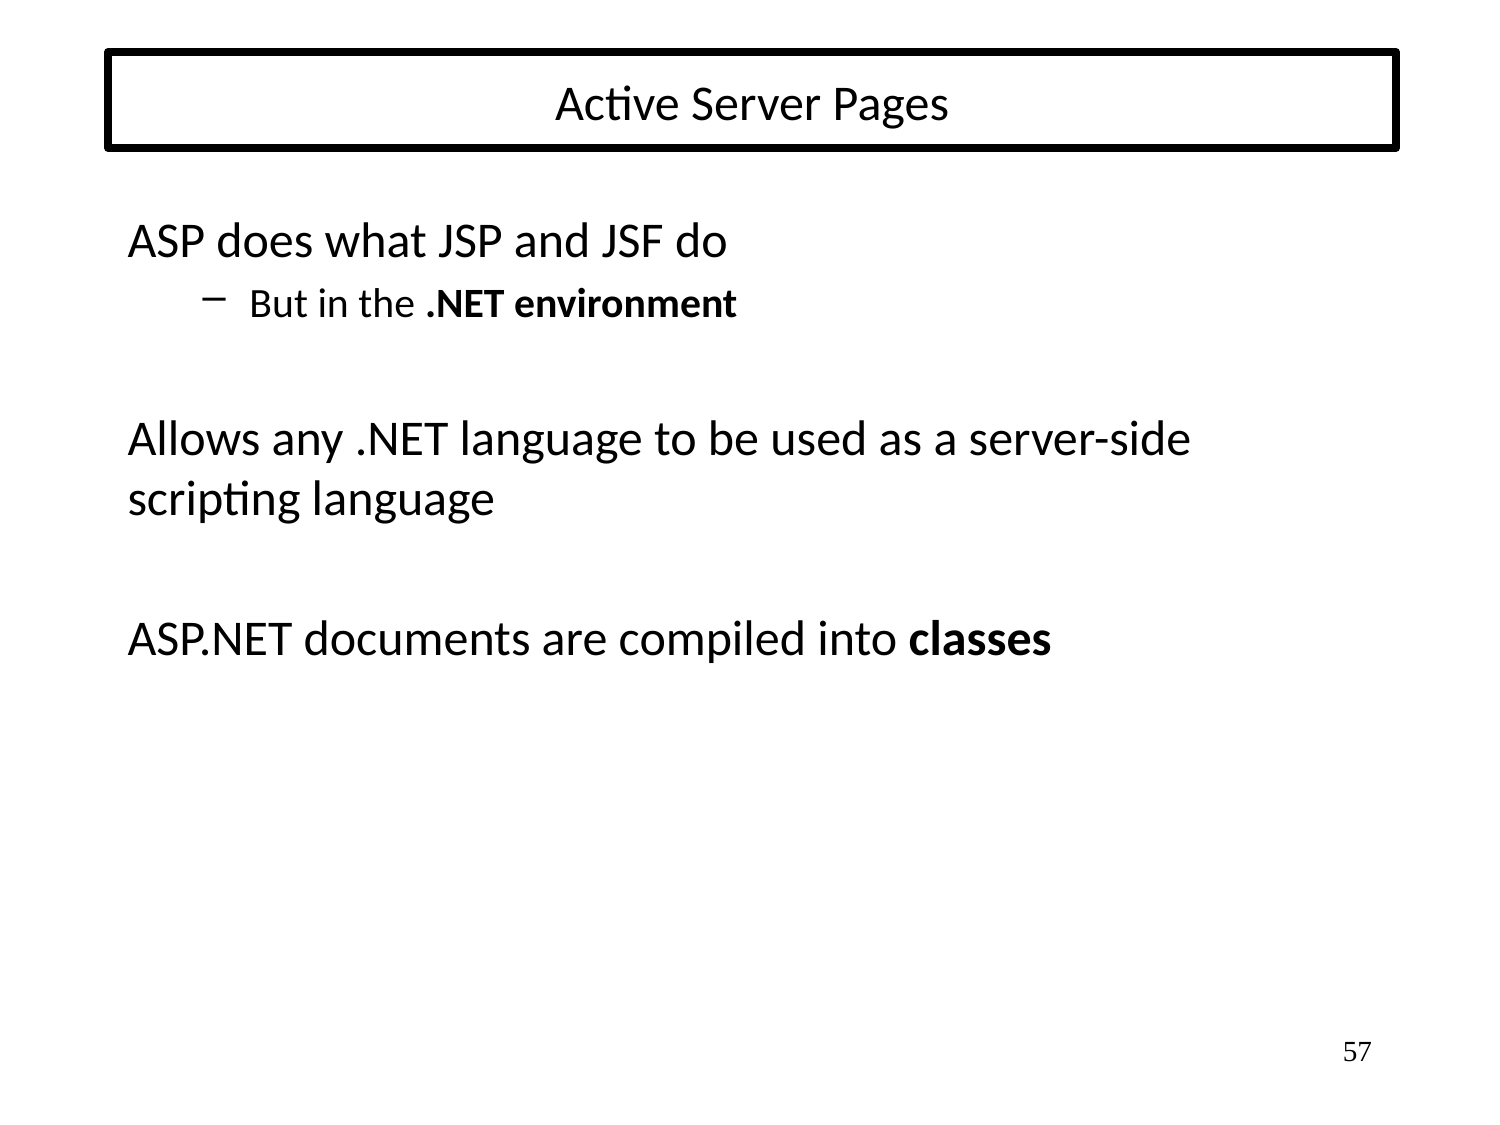

# Active Server Pages
ASP does what JSP and JSF do
But in the .NET environment

Allows any .NET language to be used as a server-side scripting language

ASP.NET documents are compiled into classes

57